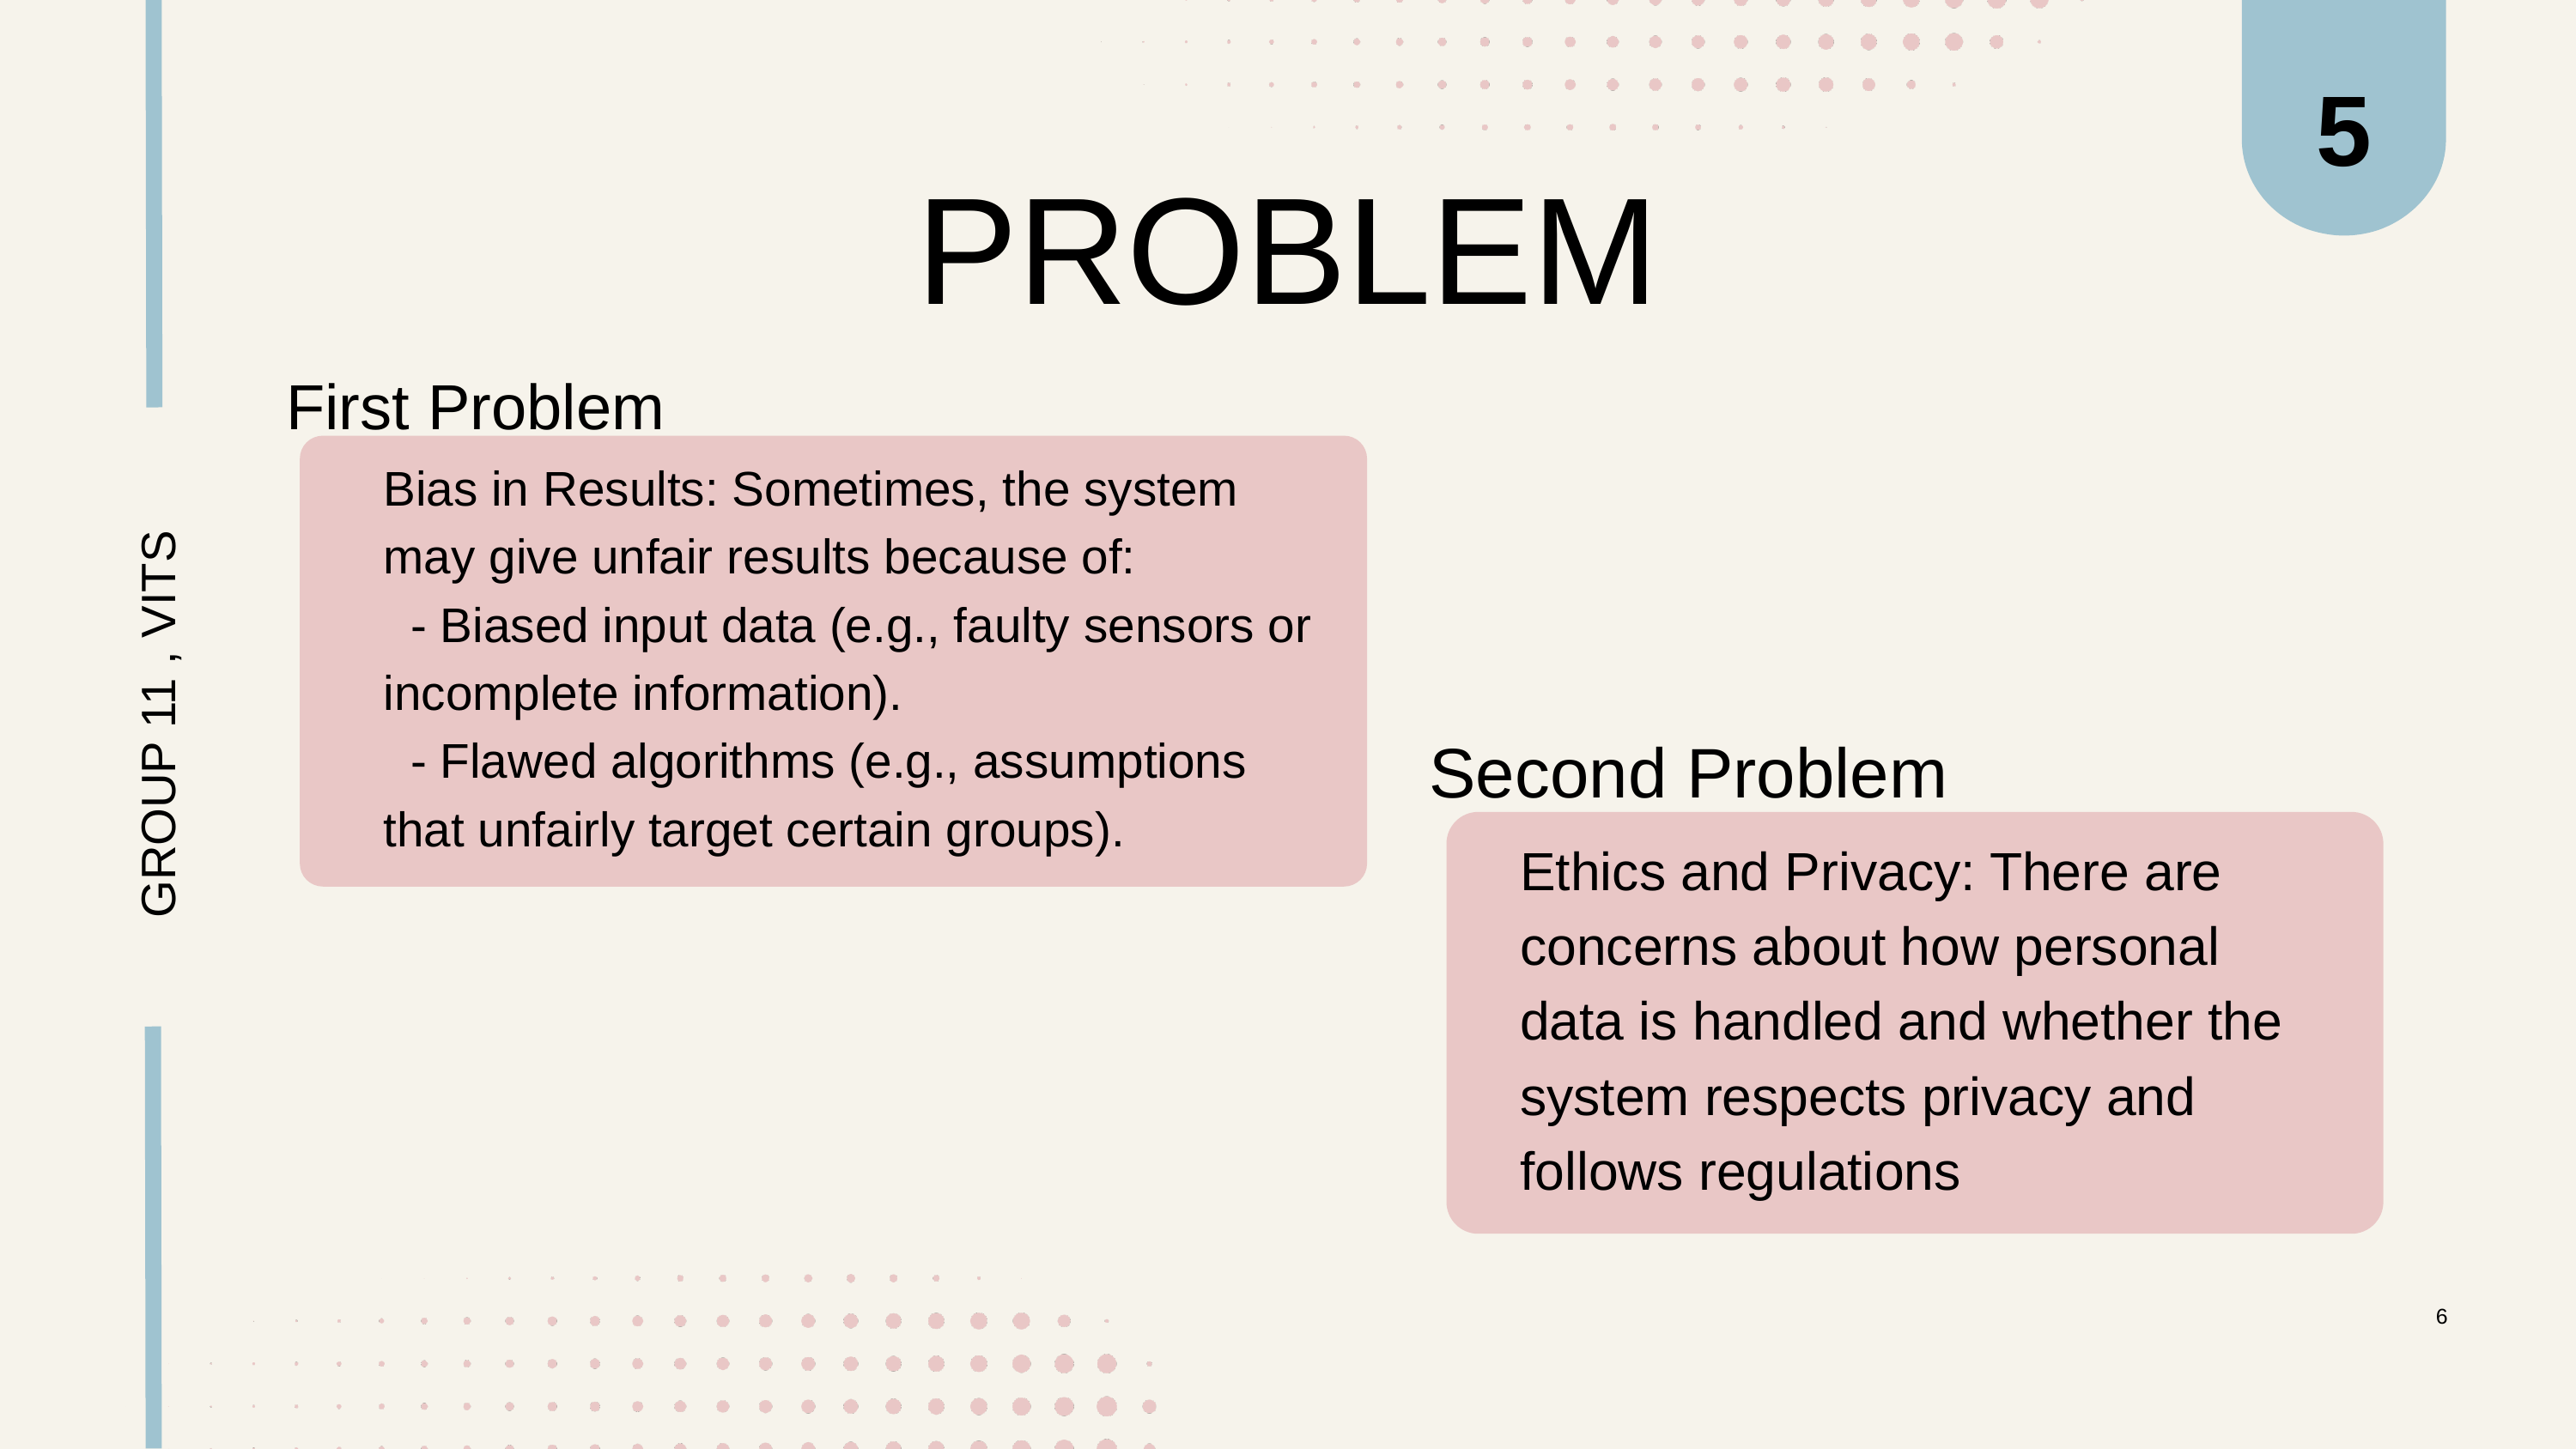

5

PROBLEM
First Problem

Bias in Results: Sometimes, the system may give unfair results because of:
  - Biased input data (e.g., faulty sensors or incomplete information).
  - Flawed algorithms (e.g., assumptions that unfairly target certain groups).
GROUP 11 , VITS
Second Problem

Ethics and Privacy: There are concerns about how personal data is handled and whether the system respects privacy and follows regulations

6